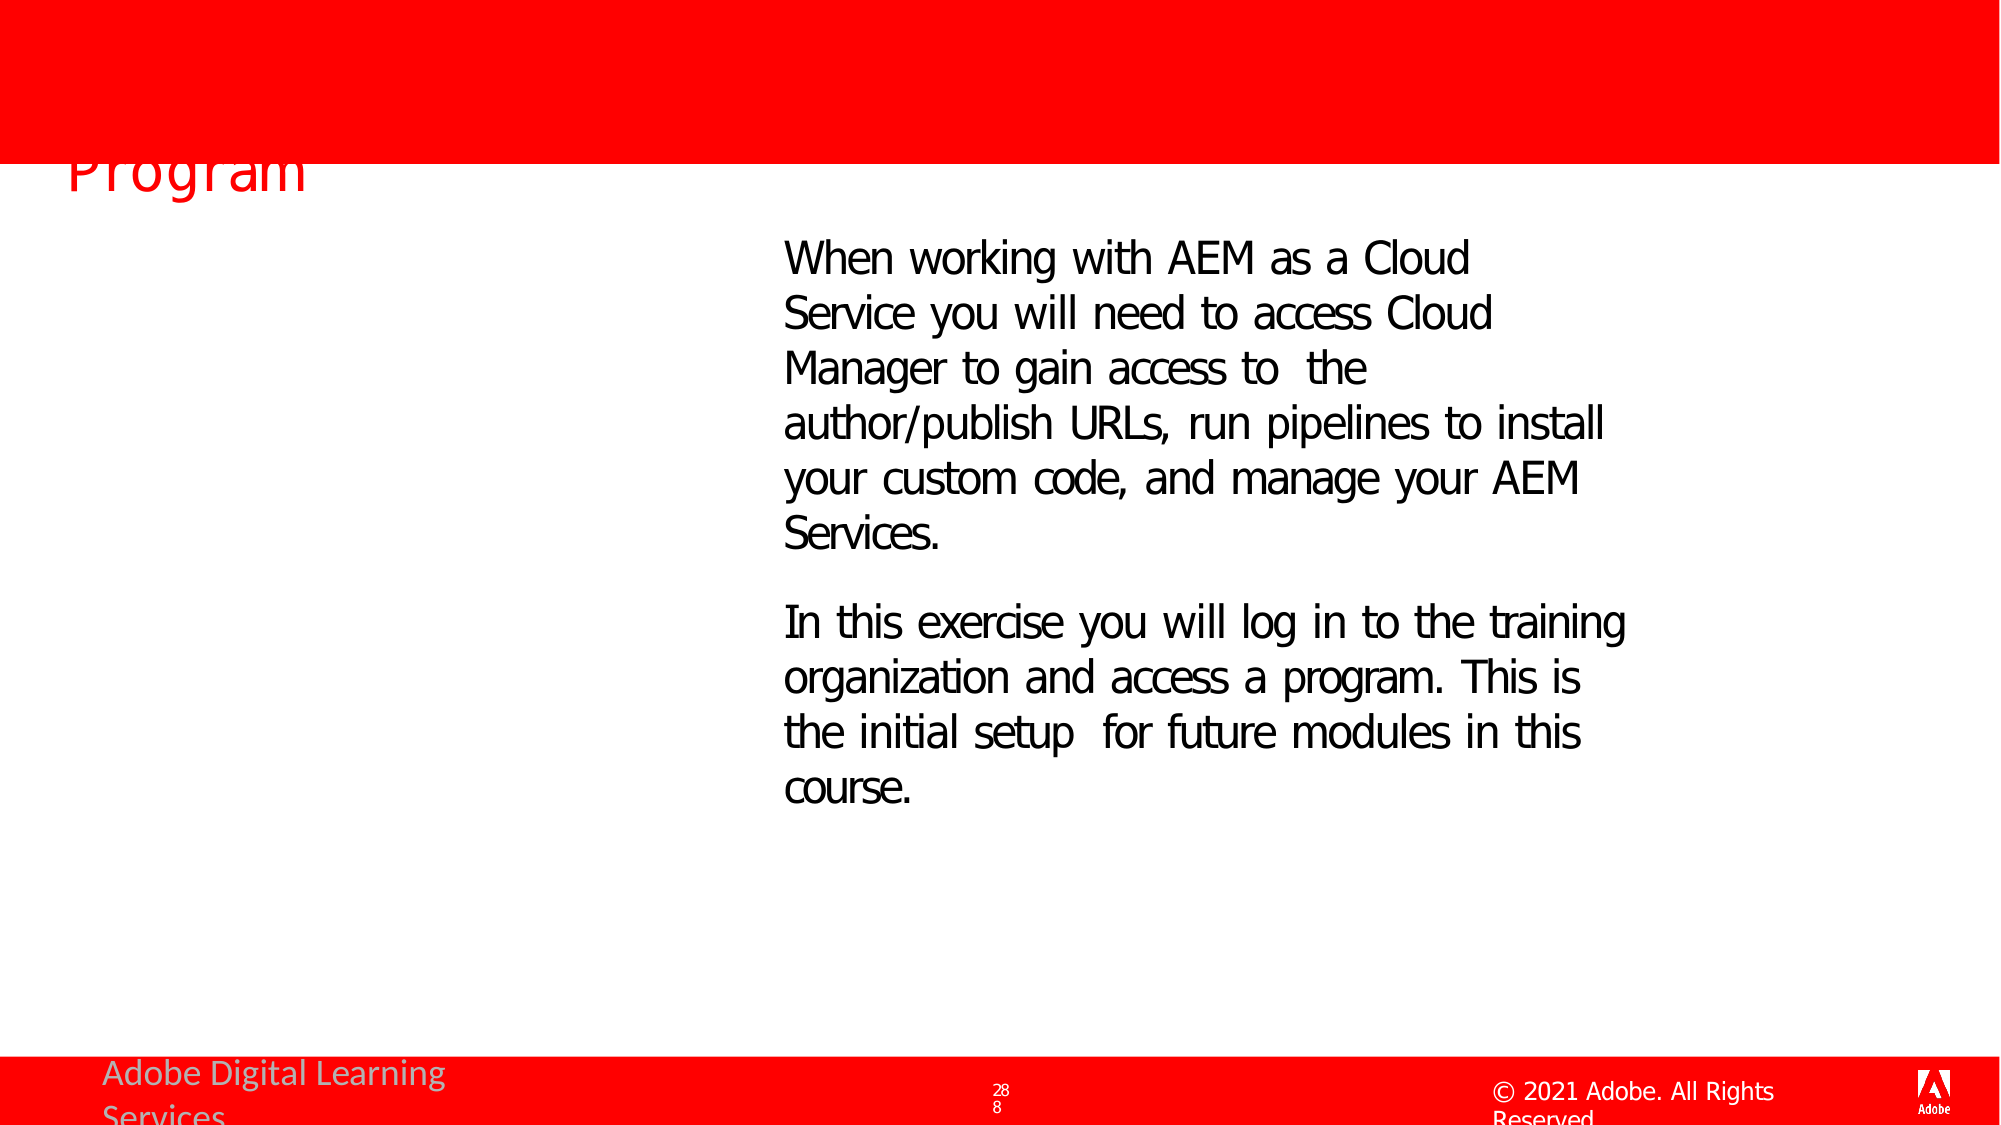

# Exercise 1: Log In to a Training Program
When working with AEM as a Cloud Service you will need to access Cloud Manager to gain access to  the author/publish URLs, run pipelines to install your custom code, and manage your AEM Services.
In this exercise you will log in to the training organization and access a program. This is the initial setup  for future modules in this course.
Adobe Digital Learning Services
© 2021 Adobe. All Rights Reserved
288